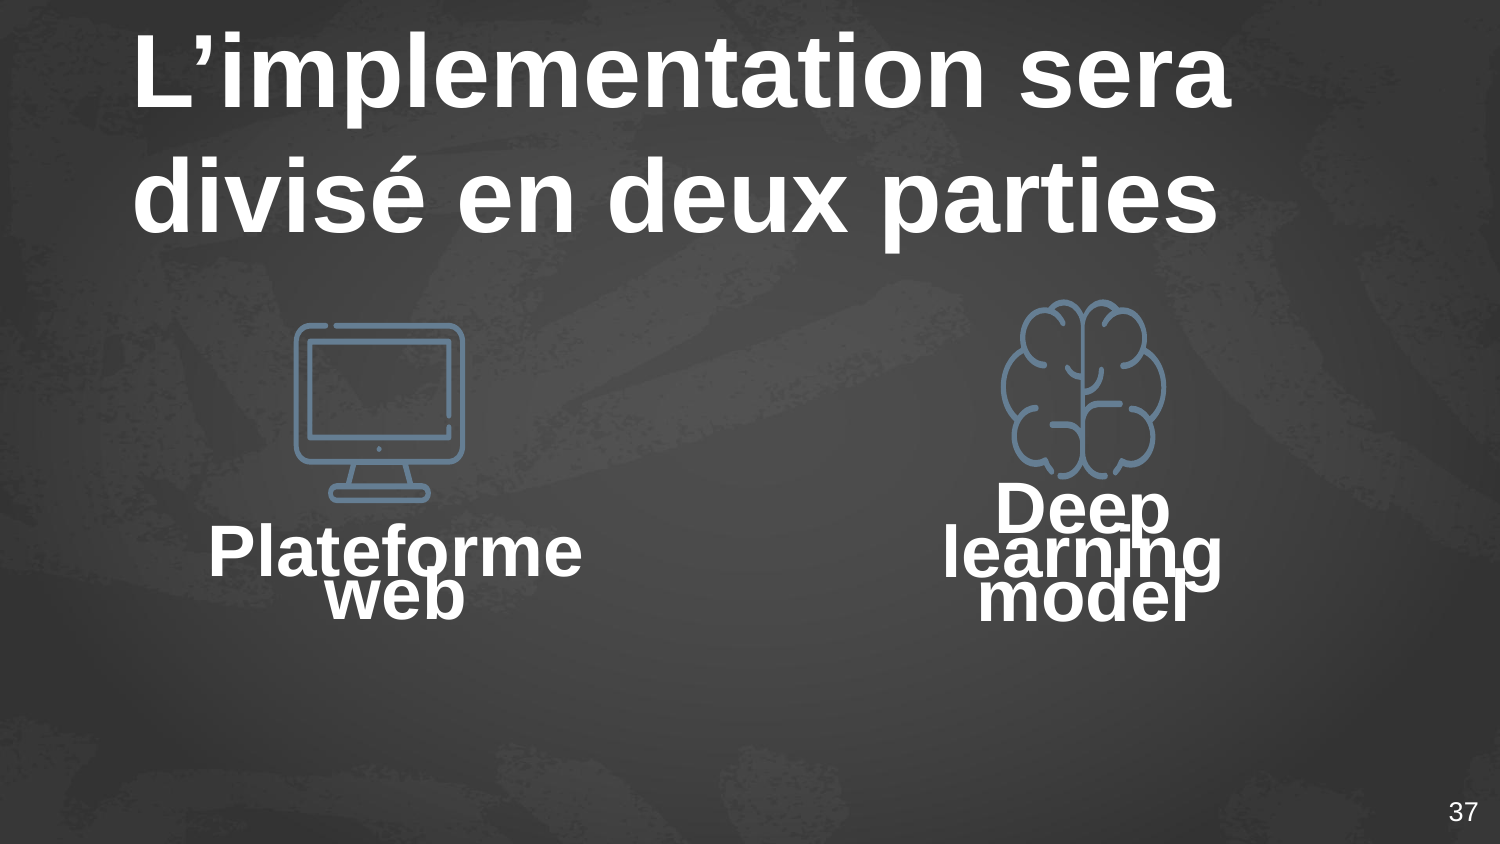

# L’implementation sera divisé en deux parties

Deep learning model
Plateforme web
37